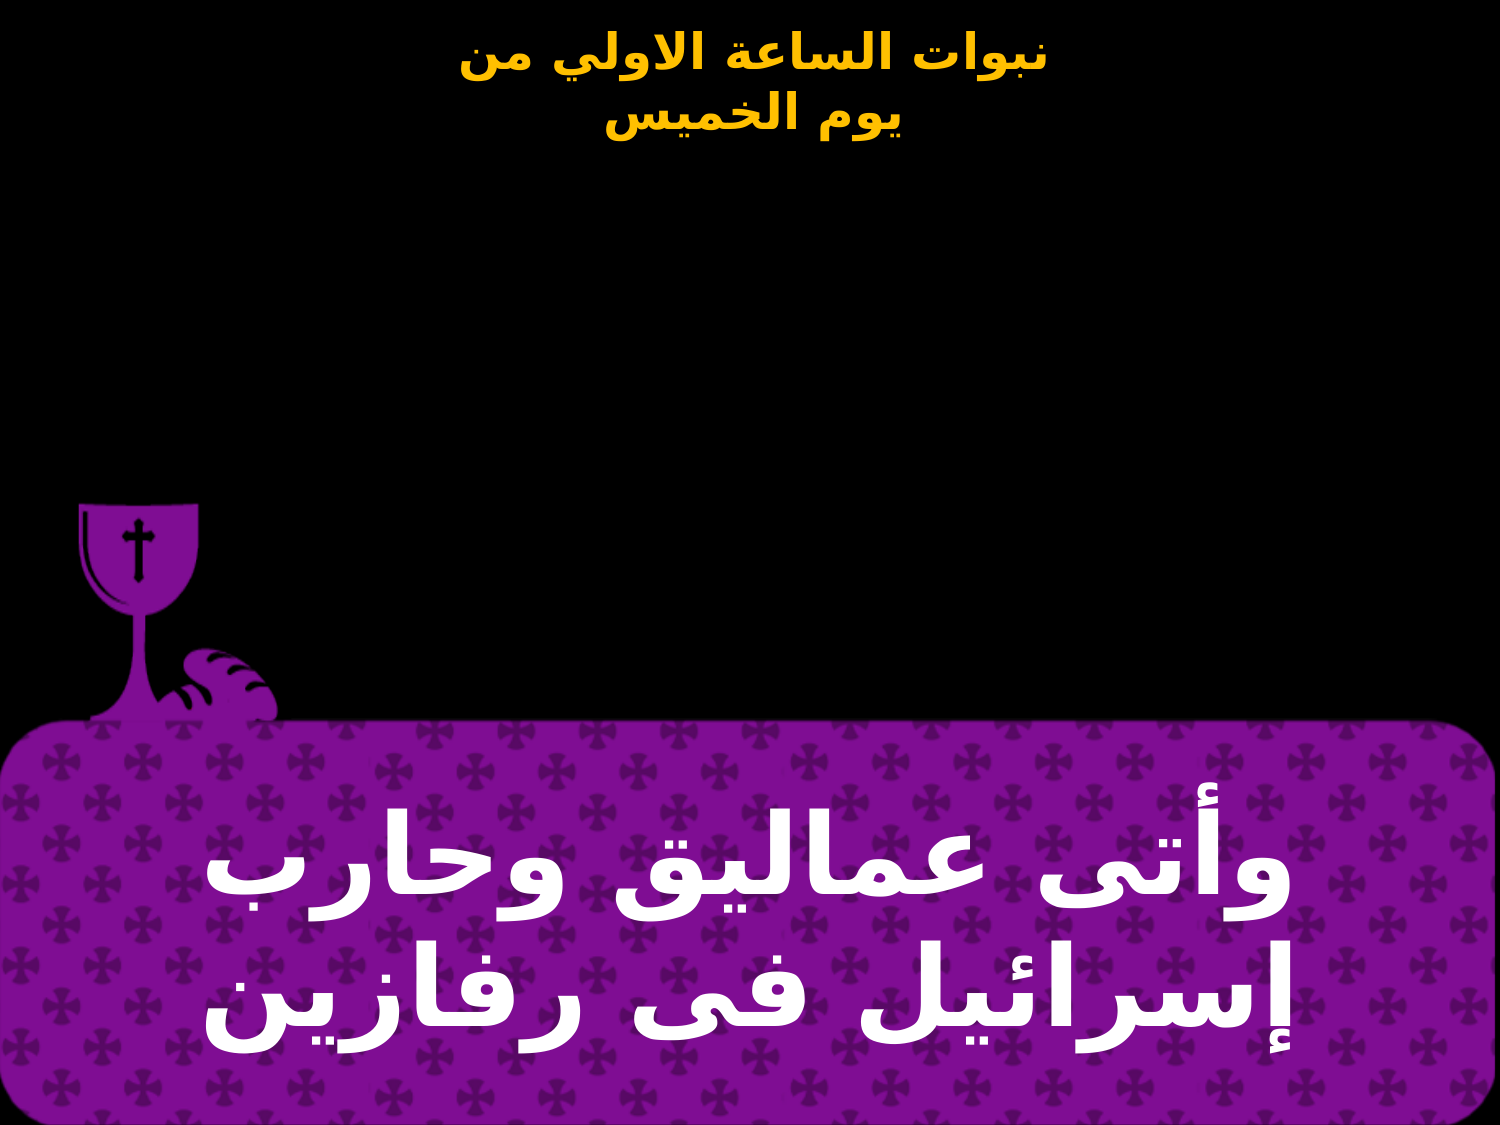

| وأتى عماليق وحارب إسرائيل فى رفازين |
| --- |